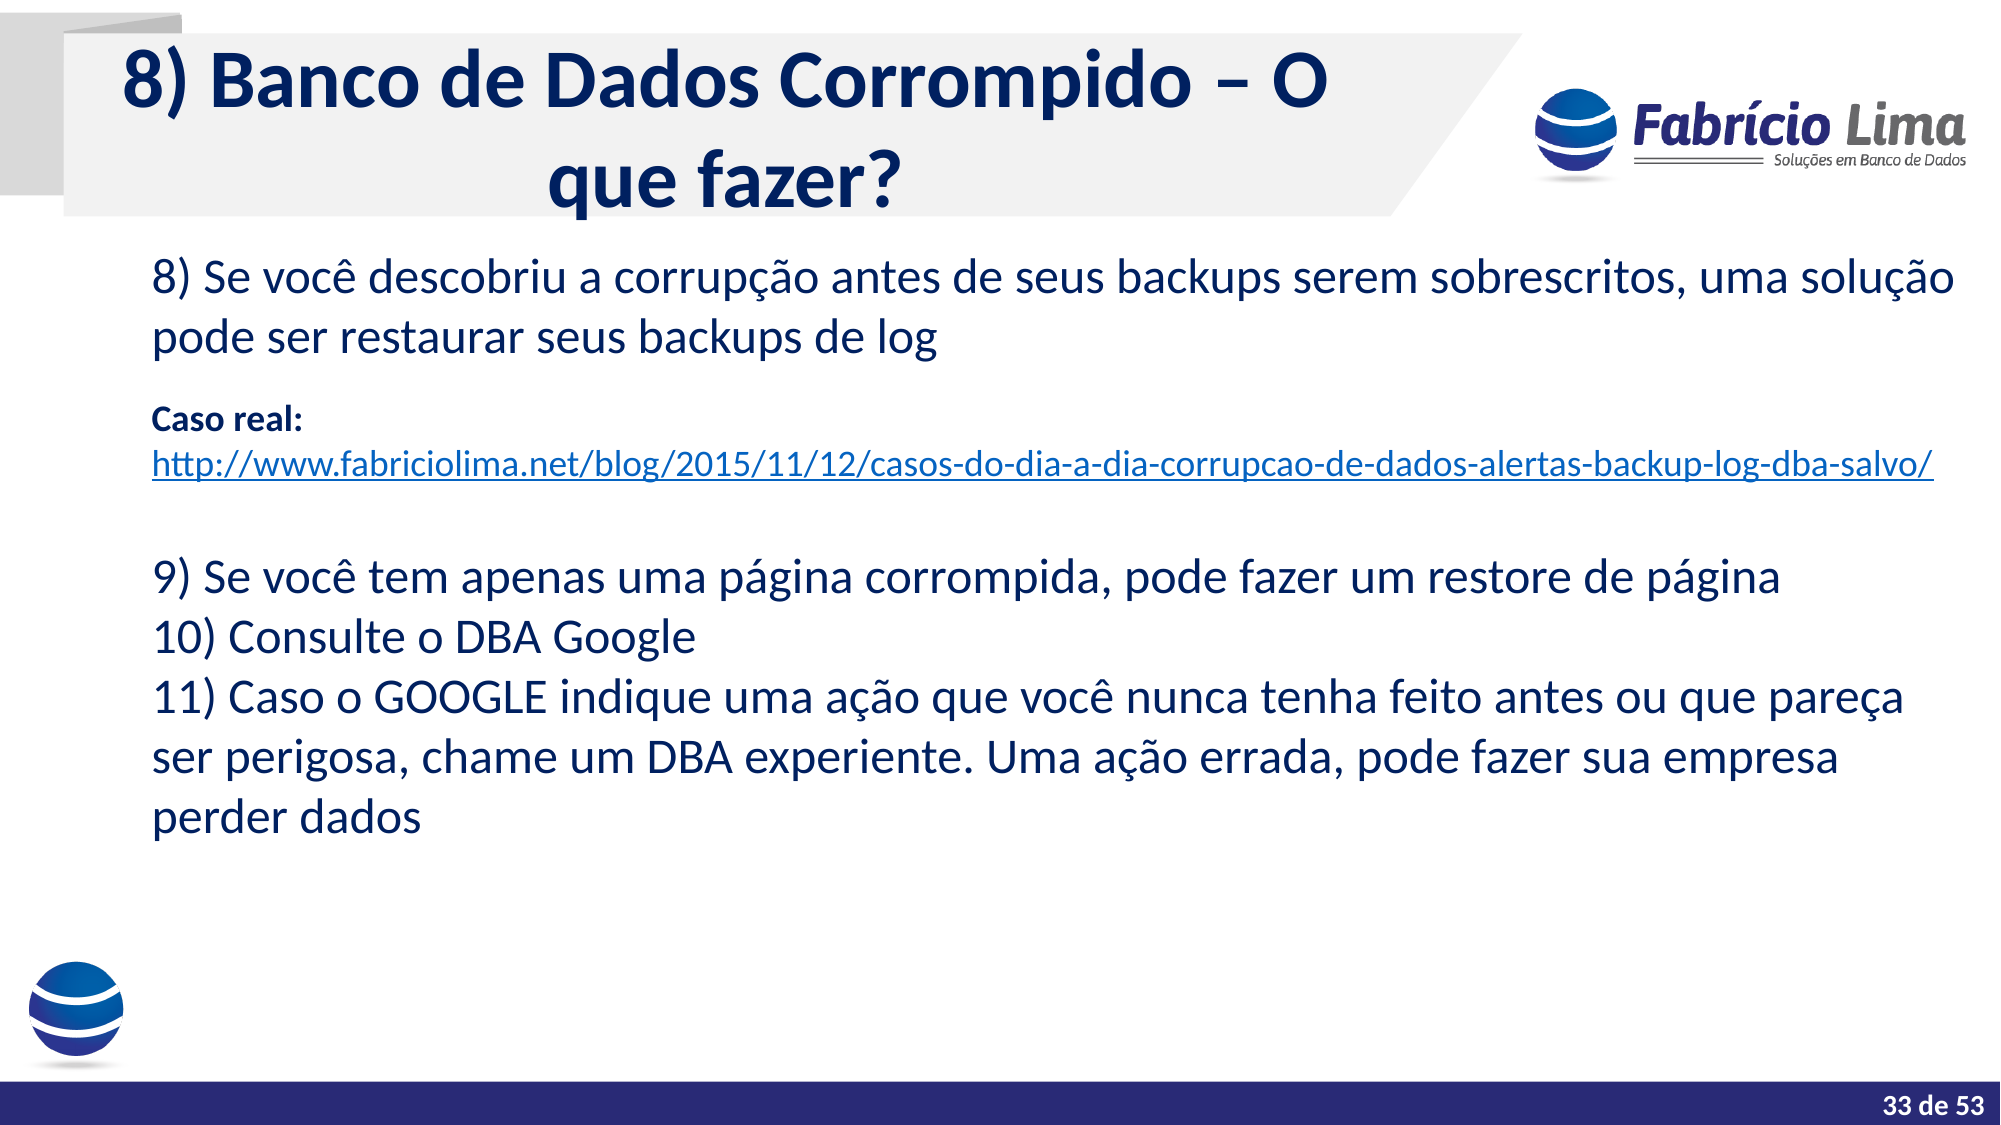

8) Banco de Dados Corrompido – O que fazer?
8) Se você descobriu a corrupção antes de seus backups serem sobrescritos, uma solução pode ser restaurar seus backups de log

Caso real: http://www.fabriciolima.net/blog/2015/11/12/casos-do-dia-a-dia-corrupcao-de-dados-alertas-backup-log-dba-salvo/

9) Se você tem apenas uma página corrompida, pode fazer um restore de página
10) Consulte o DBA Google
11) Caso o GOOGLE indique uma ação que você nunca tenha feito antes ou que pareça ser perigosa, chame um DBA experiente. Uma ação errada, pode fazer sua empresa perder dados
33 de 53